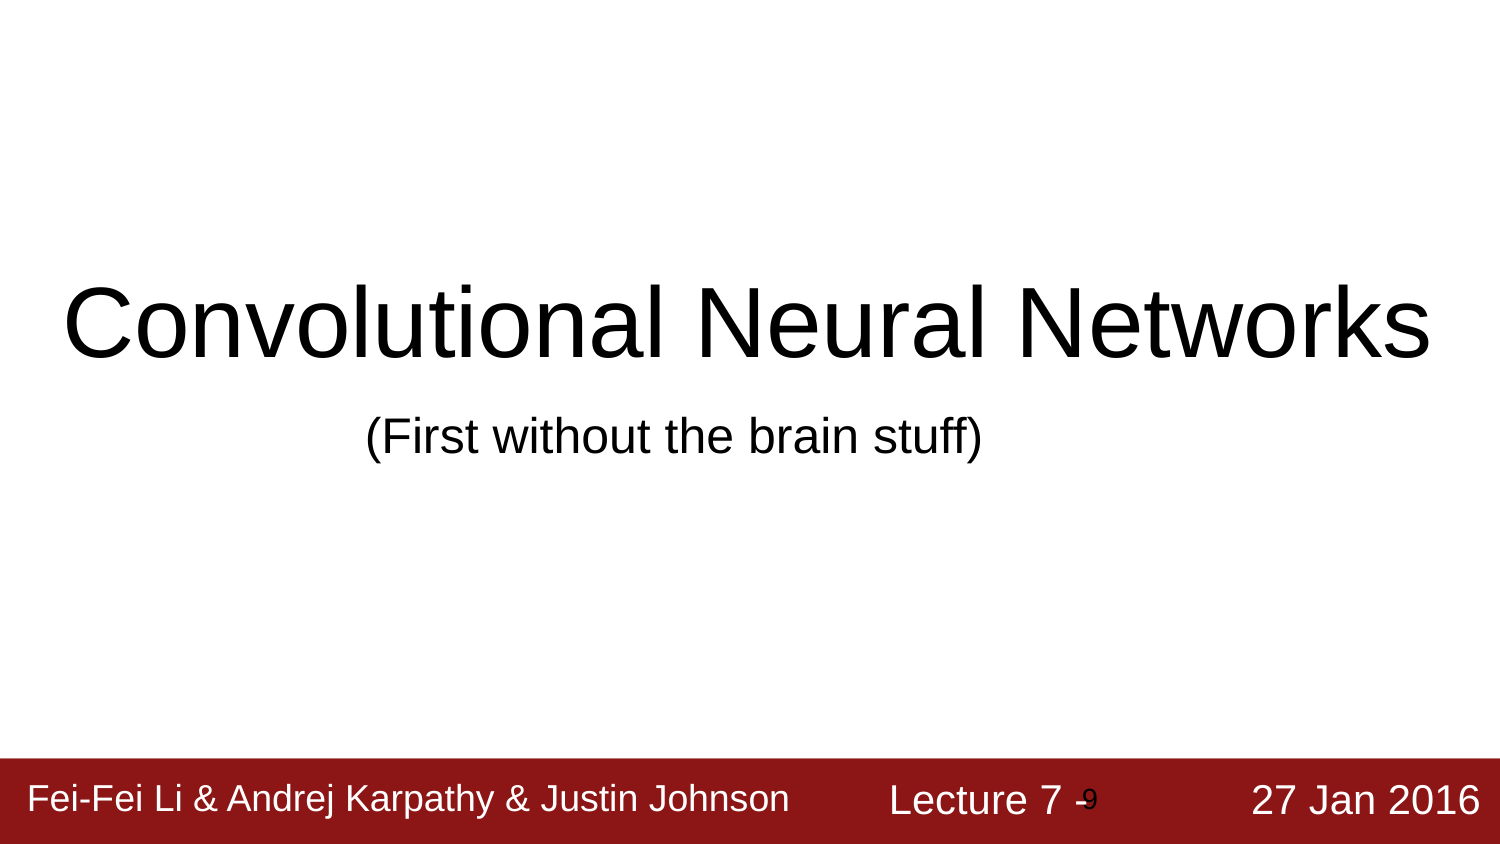

Convolutional Neural Networks
(First without the brain stuff)
9